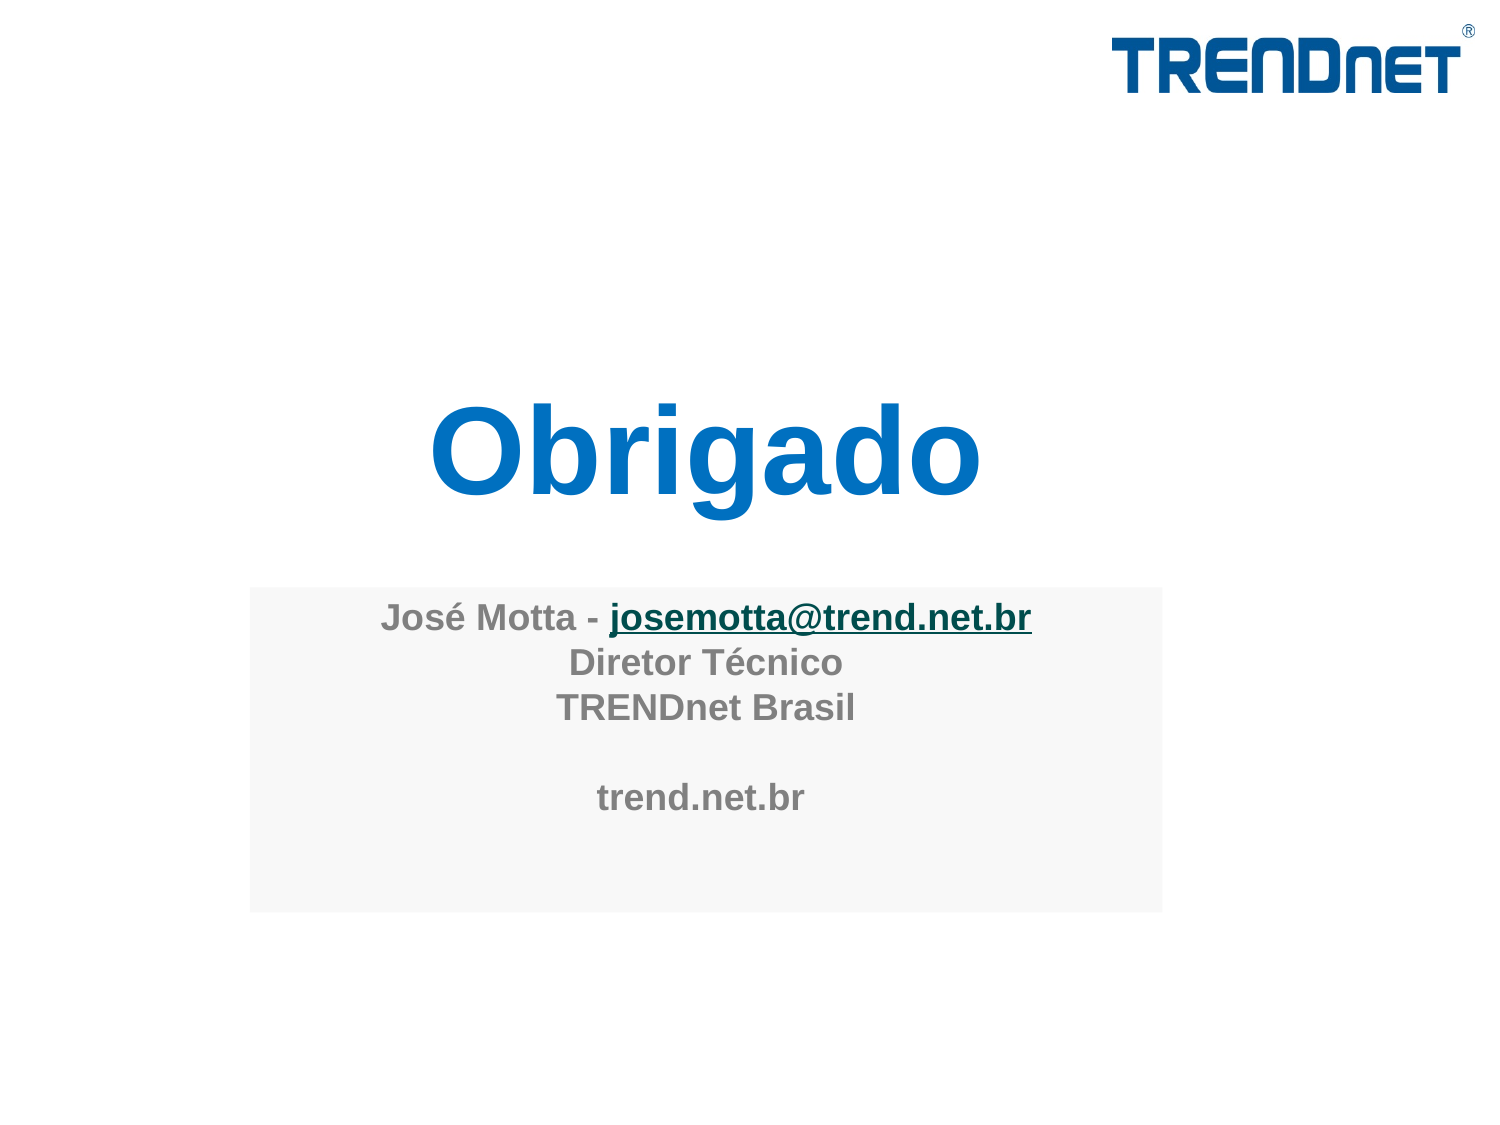

Obrigado
José Motta - josemotta@trend.net.br
Diretor Técnico
TRENDnet Brasil

trend.net.br